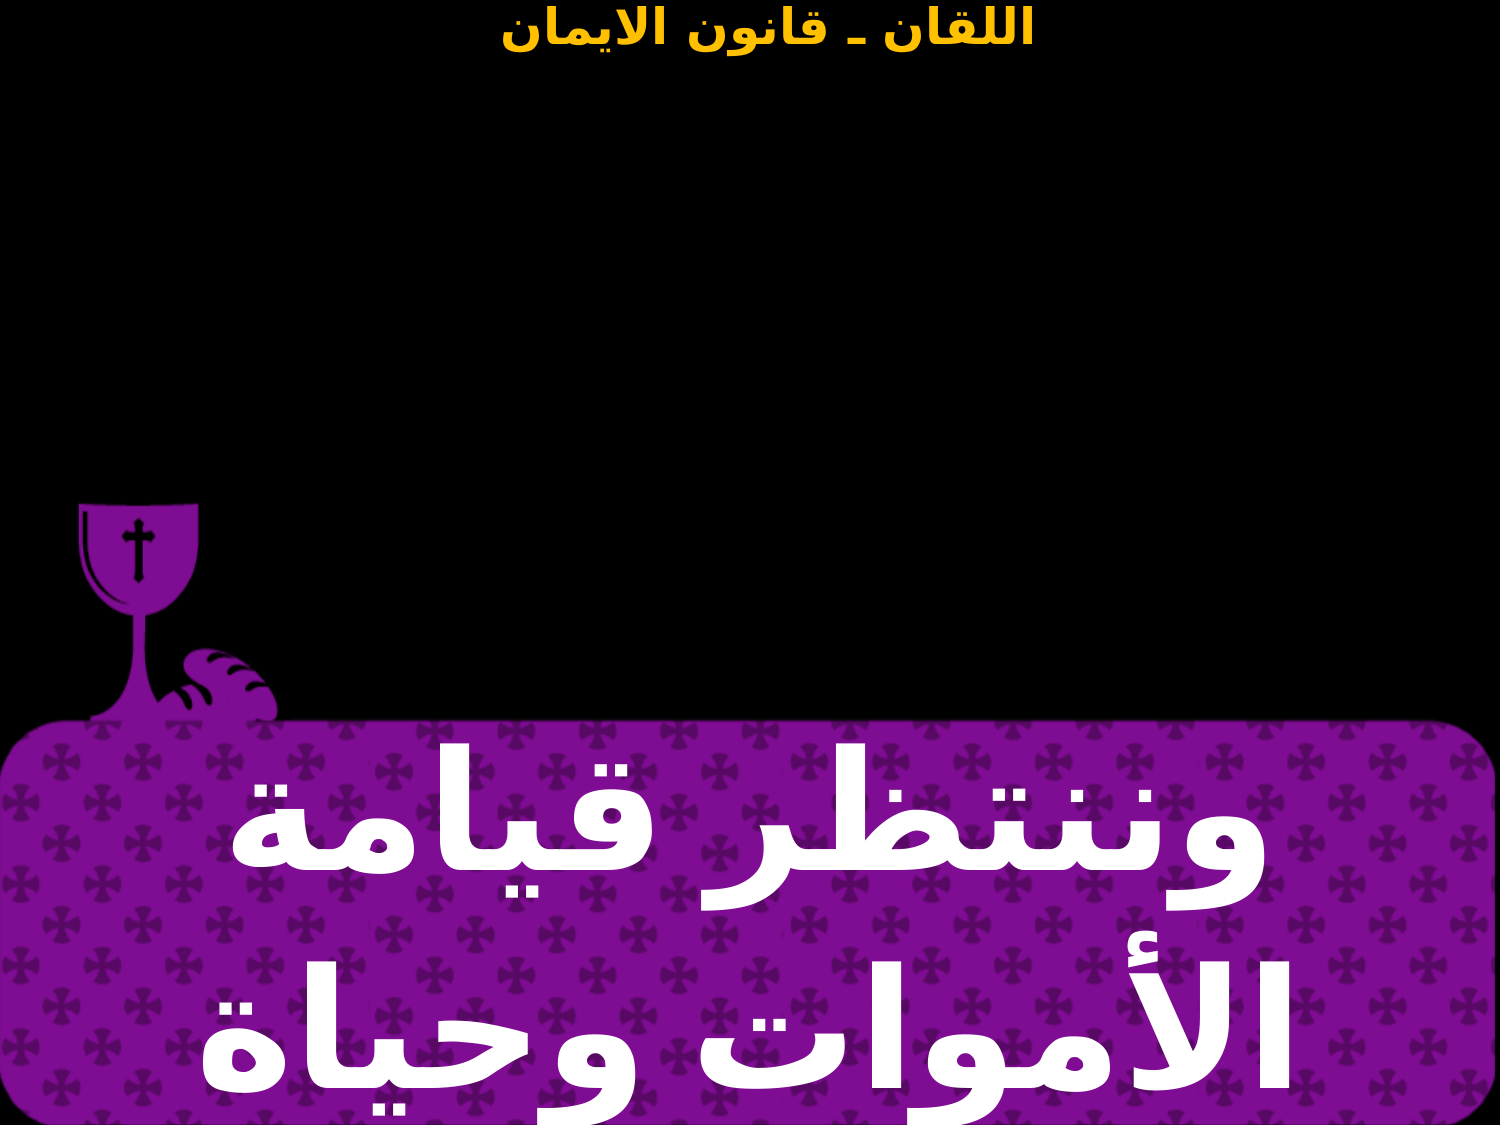

| وننتظر قيامة الأموات وحياة الدهرالآتي. آمين |
| --- |